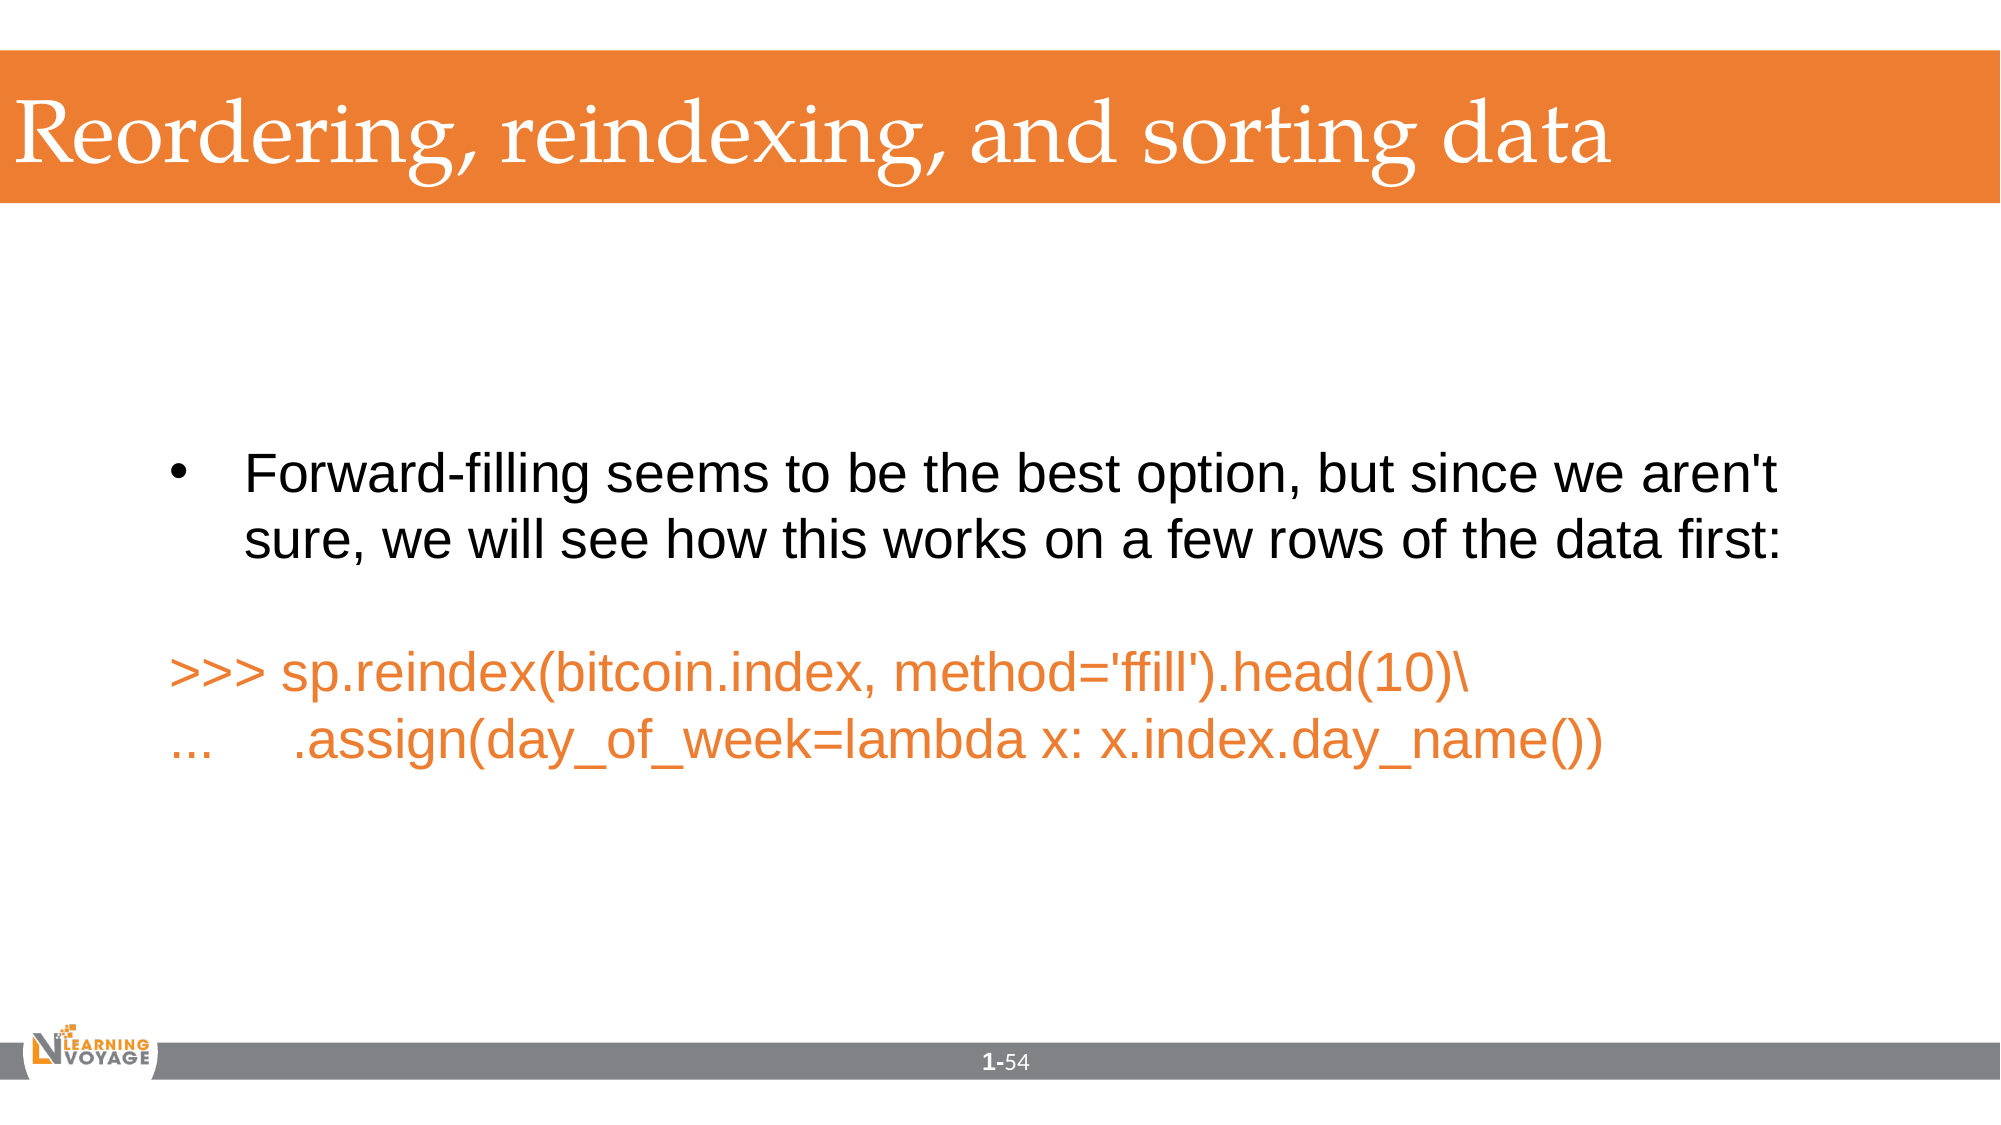

Reordering, reindexing, and sorting data
Forward-filling seems to be the best option, but since we aren't sure, we will see how this works on a few rows of the data first:

>>> sp.reindex(bitcoin.index, method='ffill').head(10)\
...     .assign(day_of_week=lambda x: x.index.day_name())
1-54